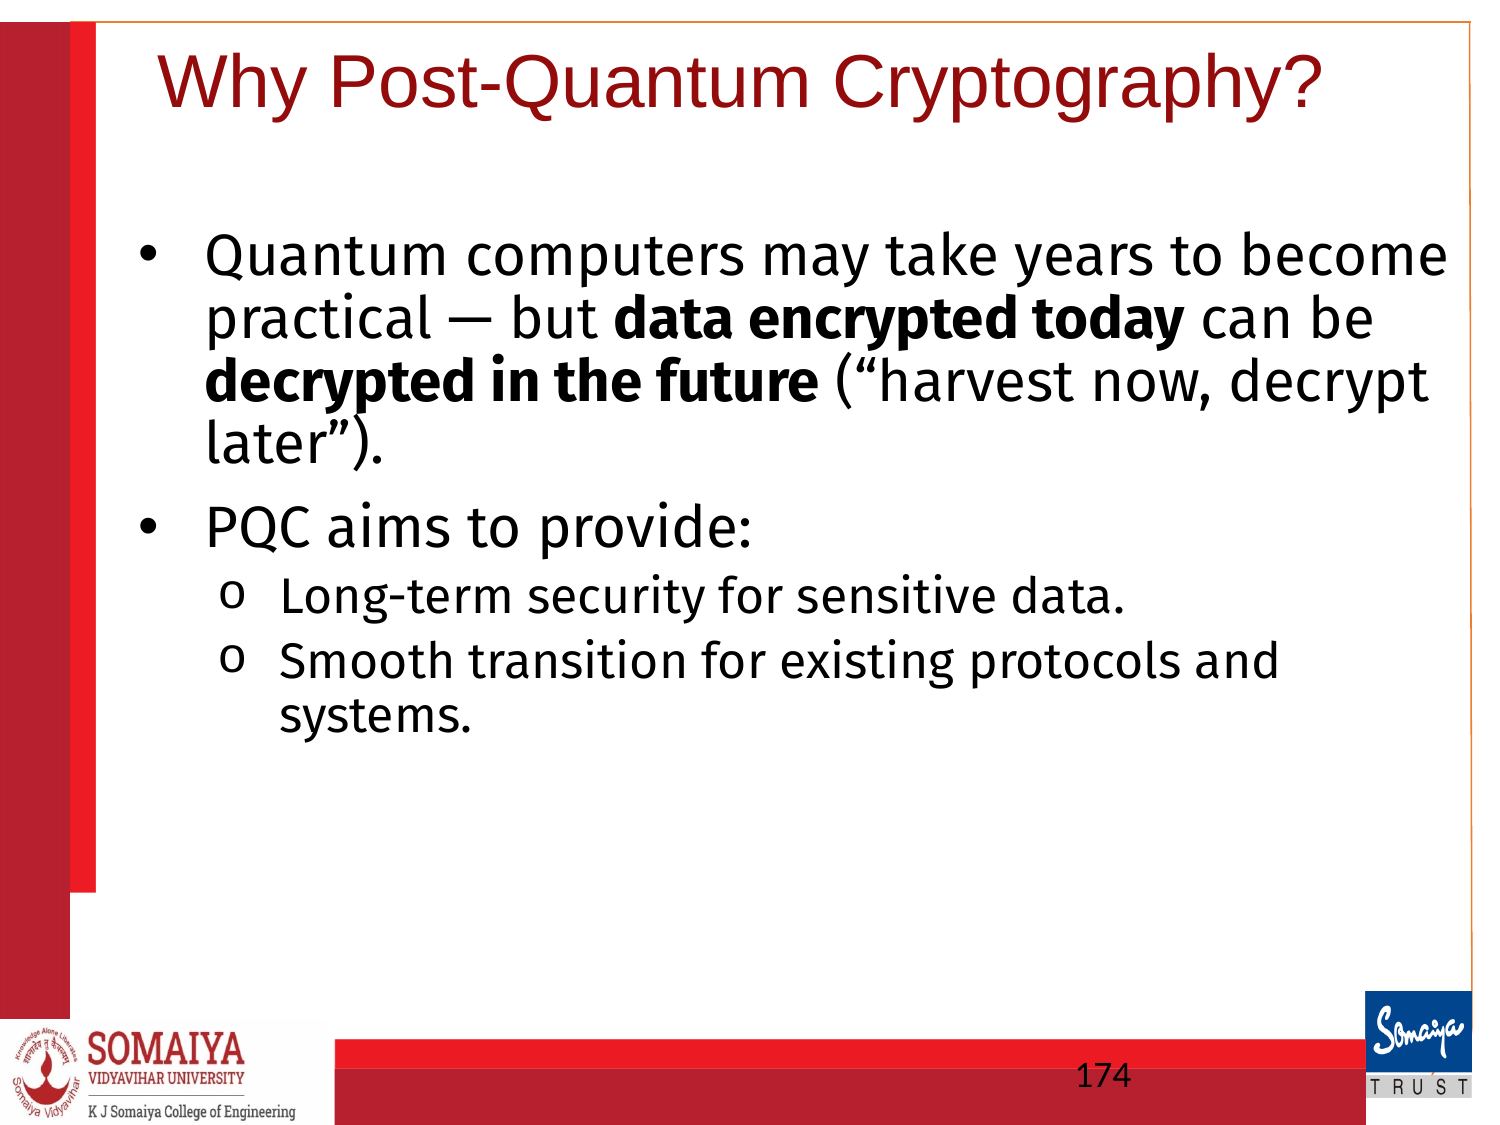

# Why Post-Quantum Cryptography?
Quantum computers may take years to become practical — but data encrypted today can be decrypted in the future (“harvest now, decrypt later”).
PQC aims to provide:
Long-term security for sensitive data.
Smooth transition for existing protocols and systems.

174